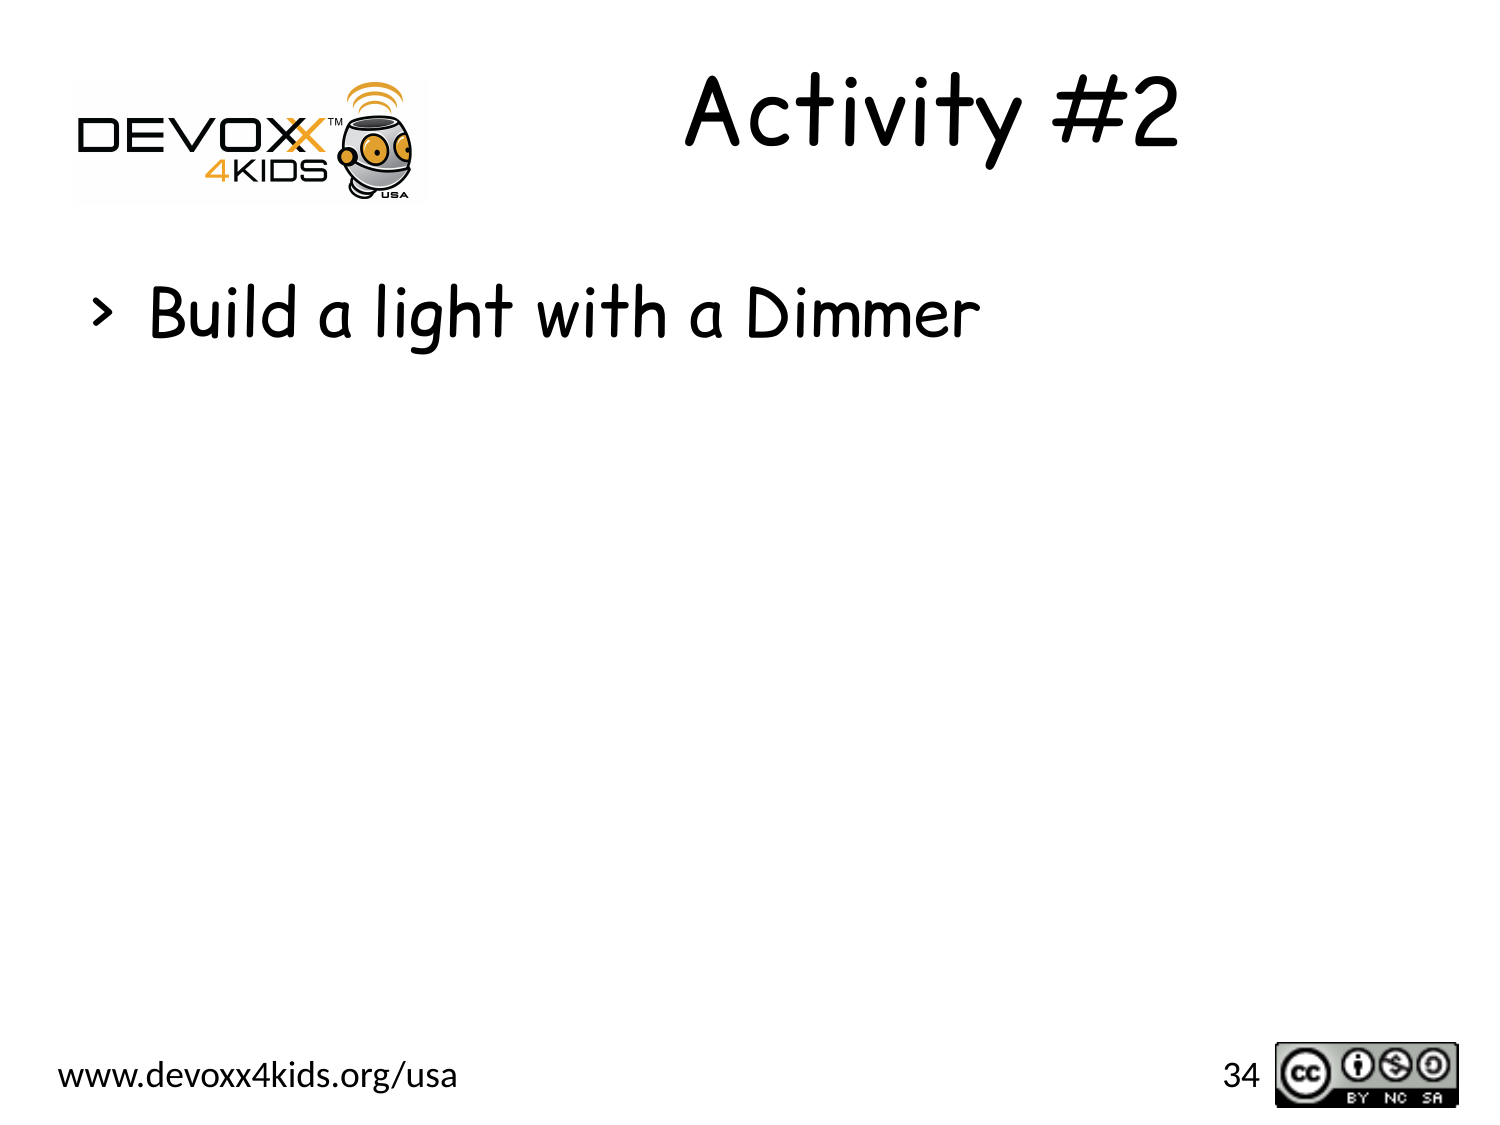

# Activity #2
Build a light with a Dimmer

34